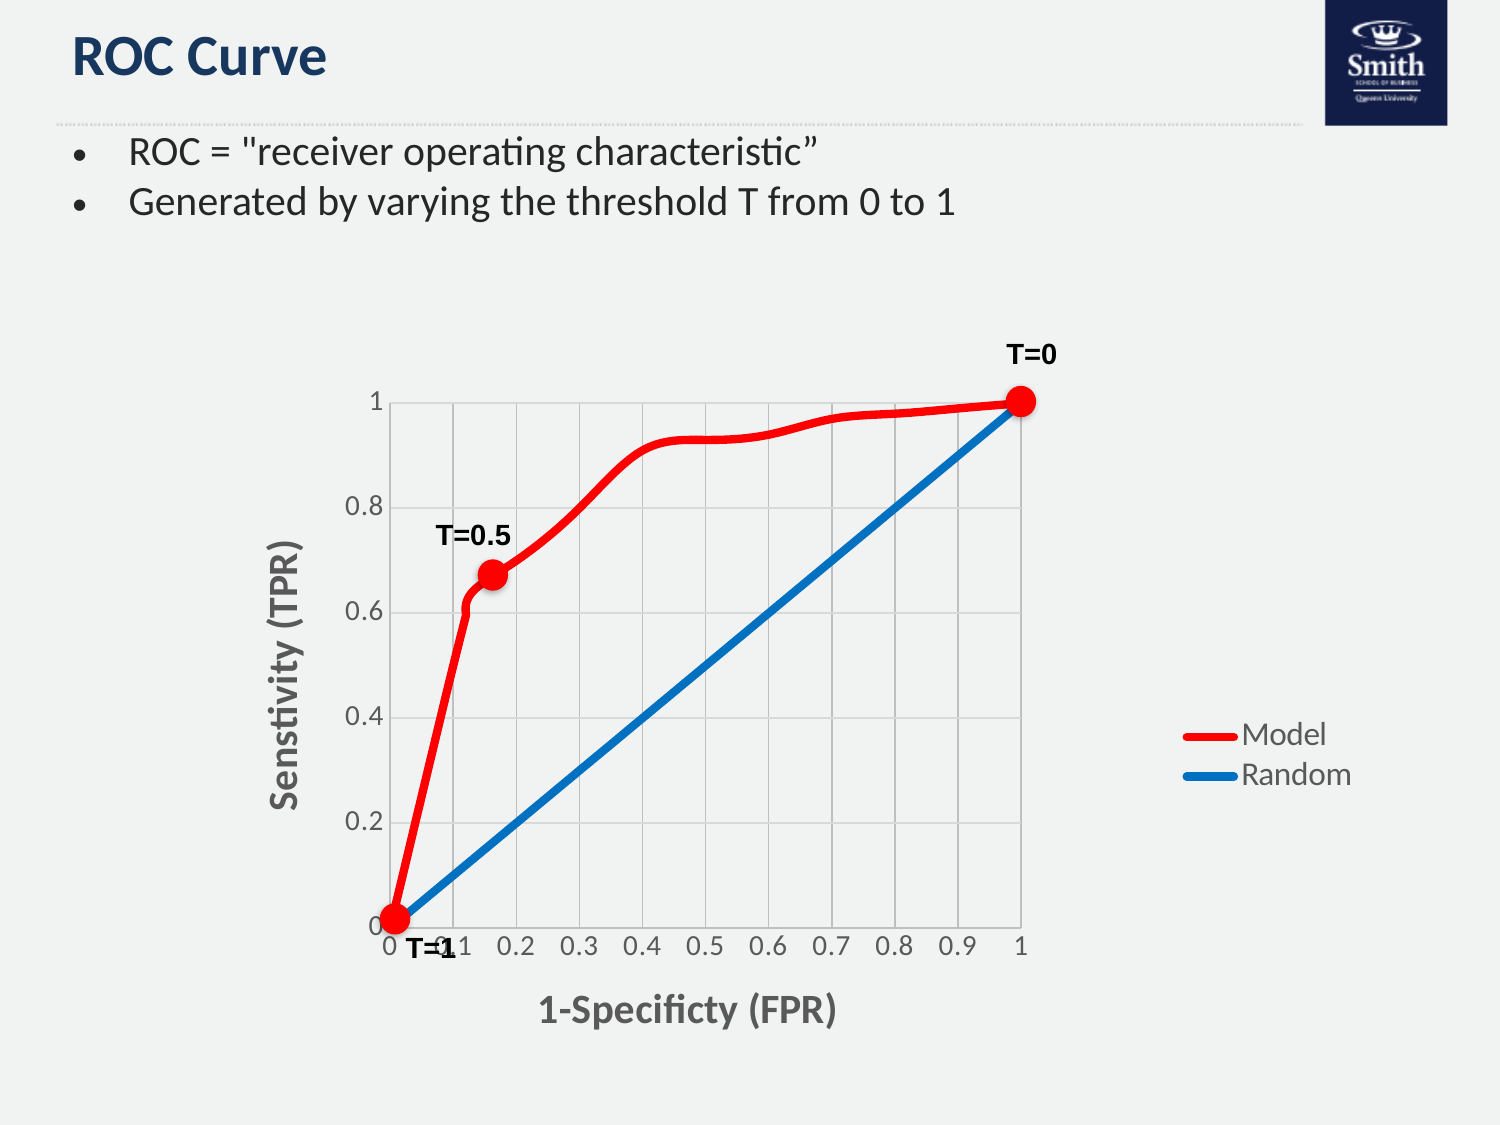

# ROC Curve
ROC = "receiver operating characteristic”
Generated by varying the threshold T from 0 to 1

T=0

### Chart

| Category |  |  |
|---|---|---|
T=0.5

T=1